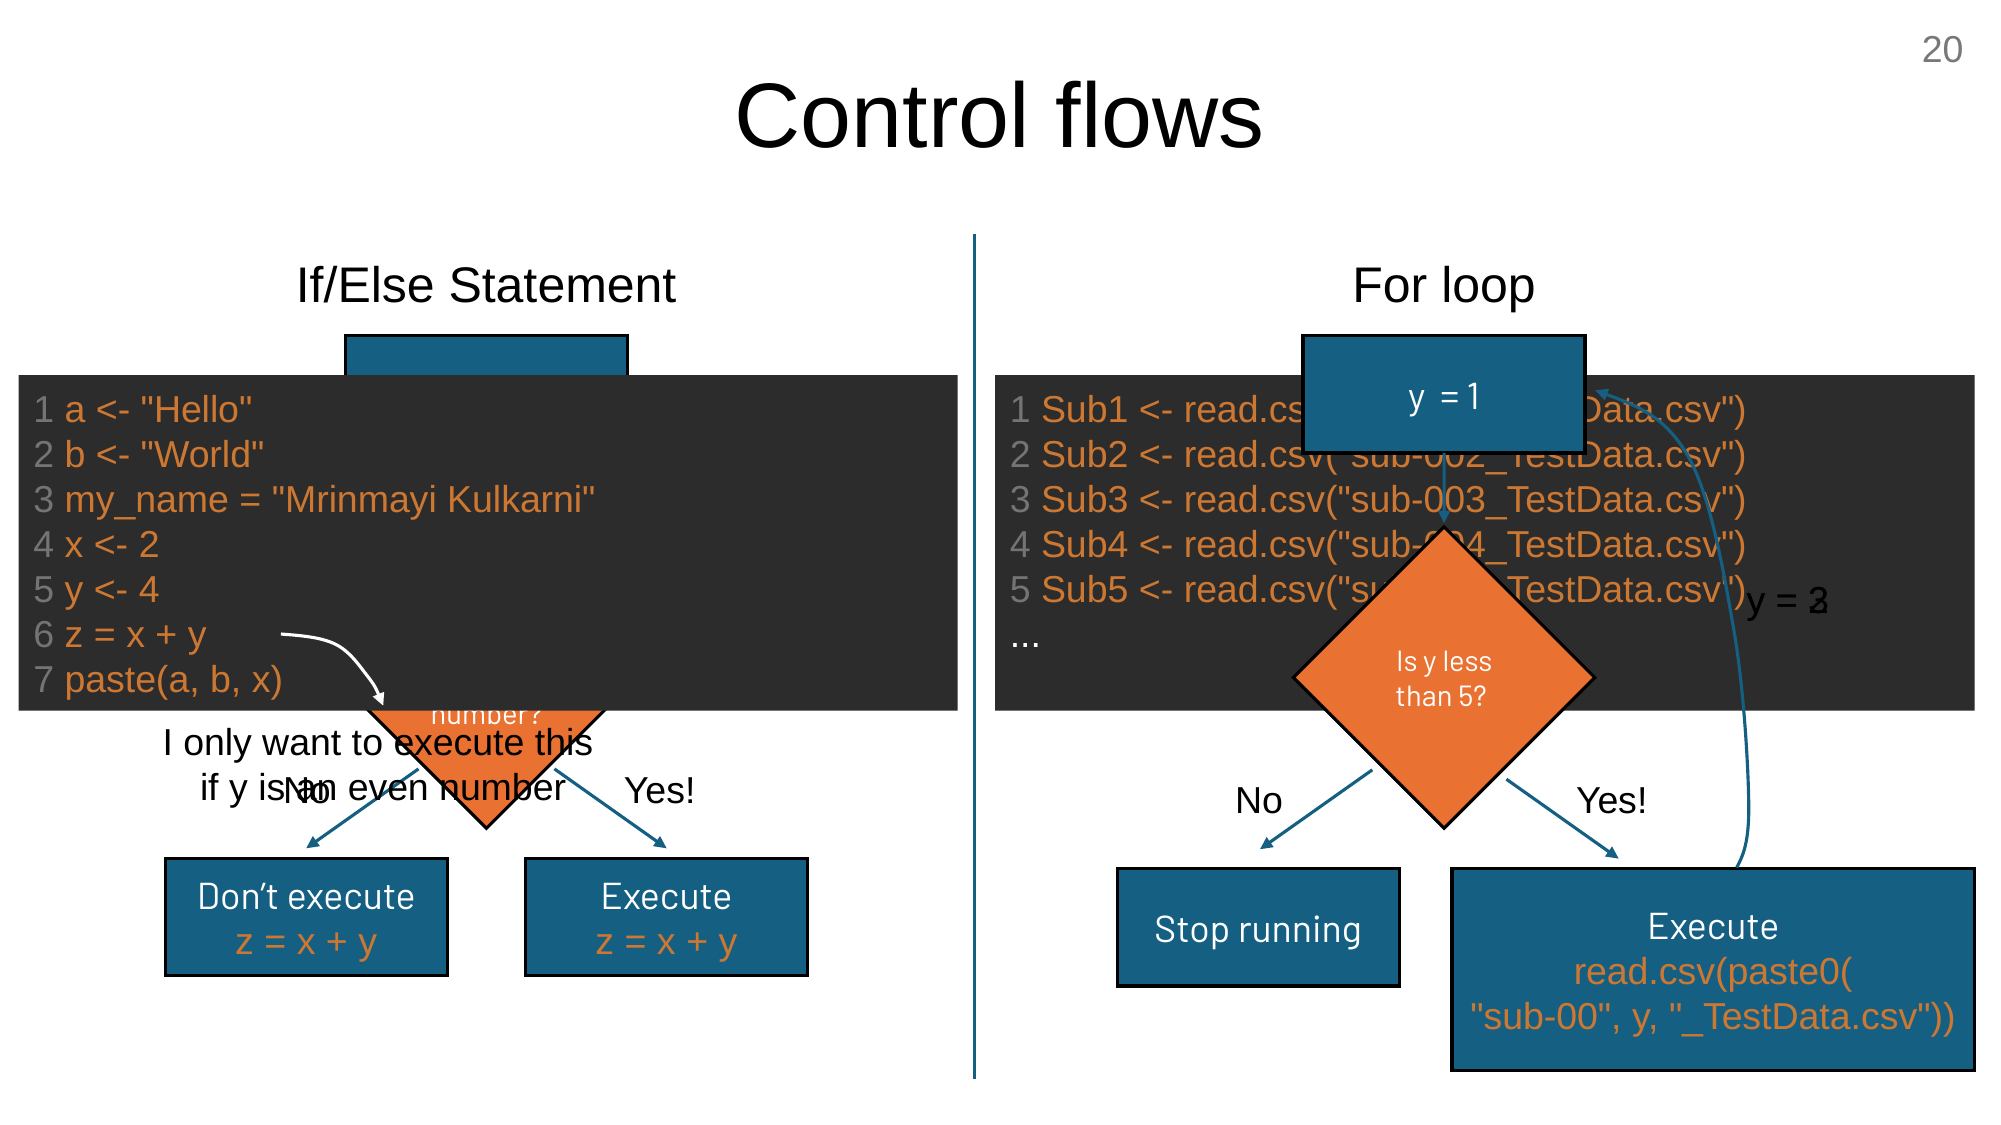

# Control flows
20
For loop
If/Else Statement
y  = 1
y = 3

1 Sub1 <- read.csv("sub-001_TestData.csv")
2 Sub2 <- read.csv("sub-002_TestData.csv")
3 Sub3 <- read.csv("sub-003_TestData.csv")
4 Sub4 <- read.csv("sub-004_TestData.csv")
5 Sub5 <- read.csv("sub-005_TestData.csv")
...

1 a <- "Hello"
2 b <- "World"
3 my_name = "Mrinmayi Kulkarni"
4 x <- 2
5 y <- 4
6 z = x + y
7 paste(a, b, x)

Is y less than 5?
Is y an even number?
y = 2
y = 3

I only want to execute this
if y is an even number
Yes!
No
Yes!
No
Don’t execute
z = x + y
Execute
z = x + y
Stop running
Execute
read.csv(paste0(
"sub-00", y, "_TestData.csv"))